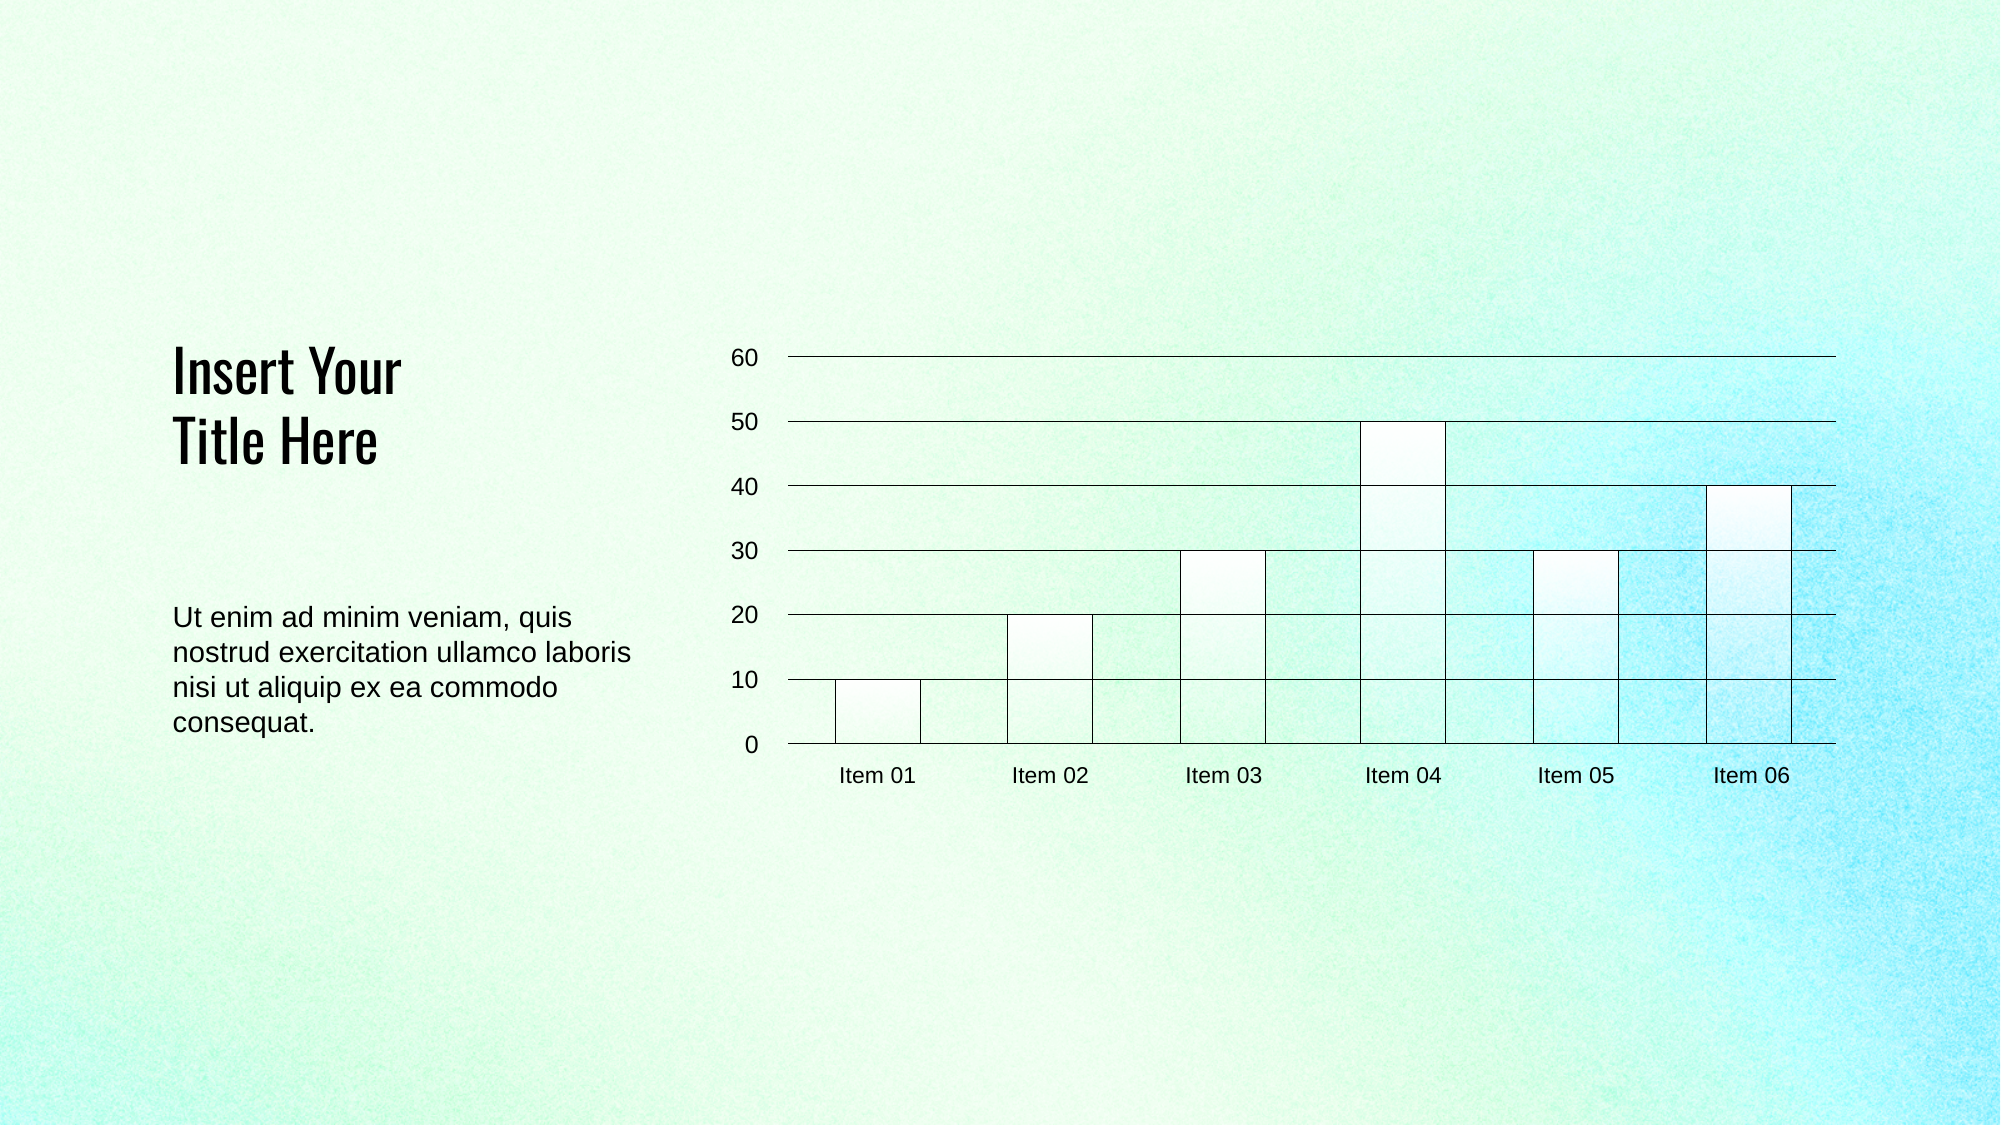

Insert Your
Title Here
60
50
40
30
20
10
0

Ut enim ad minim veniam, quis nostrud exercitation ullamco laboris nisi ut aliquip ex ea commodo consequat.

Item 01
Item 02
Item 03
Item 04
Item 05
Item 06